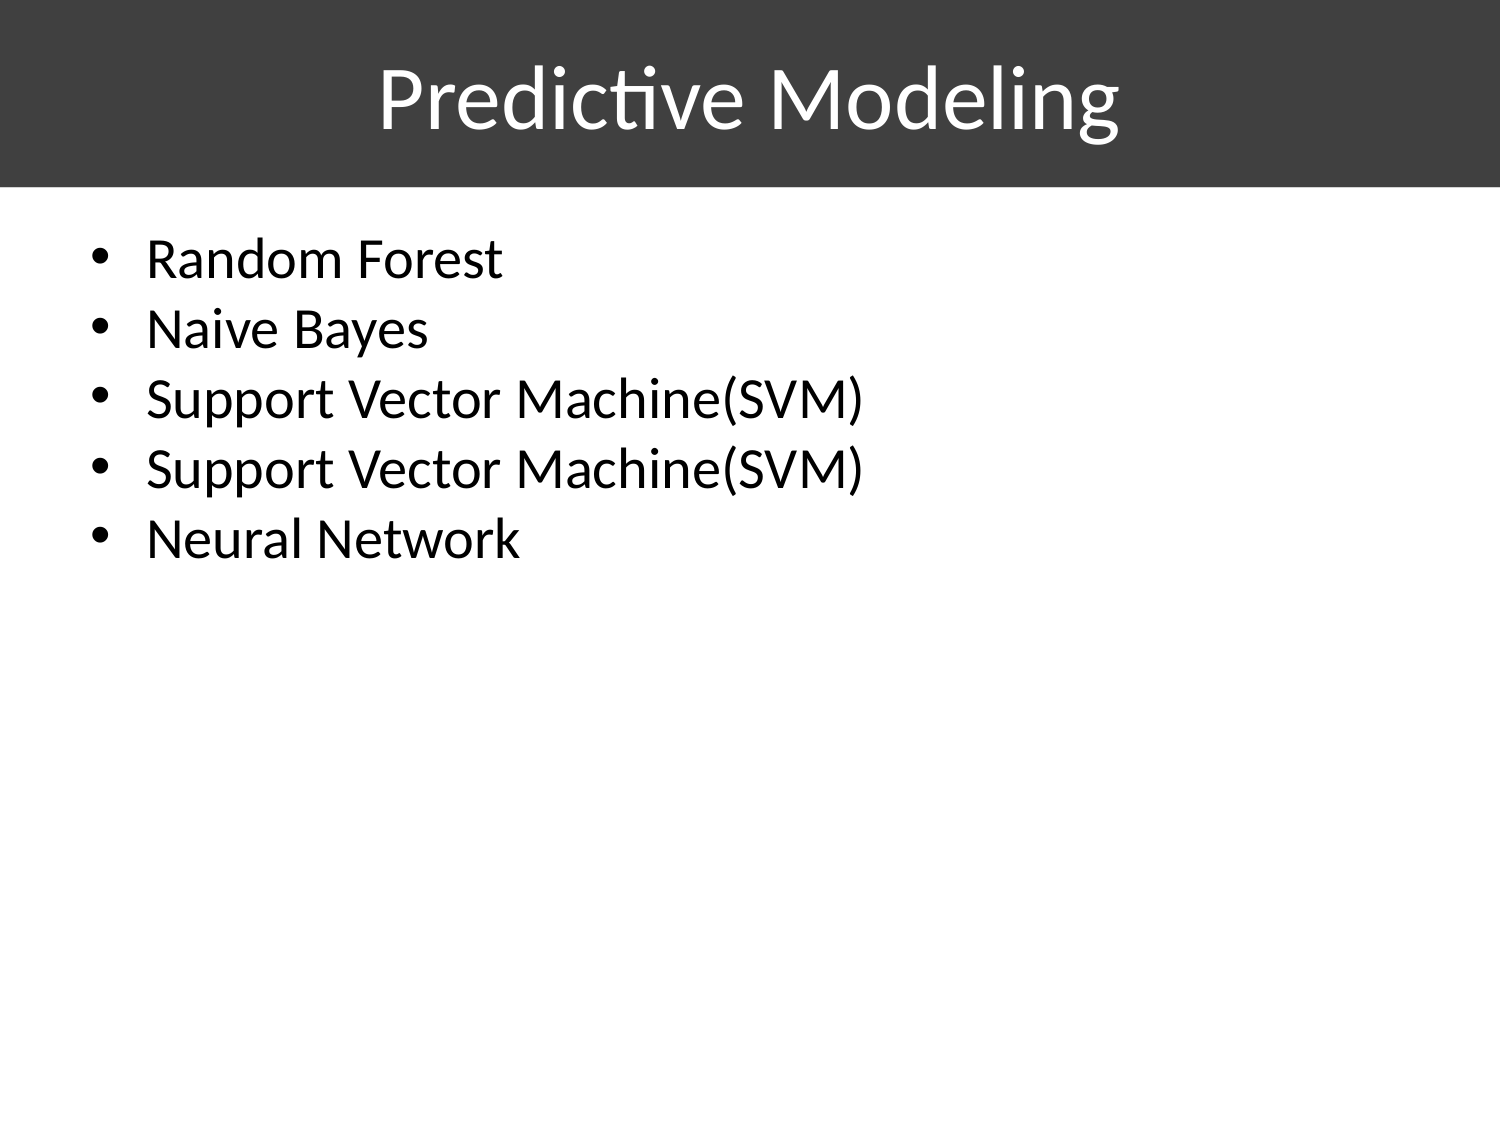

# Predictive Modeling
Random Forest
Naive Bayes
Support Vector Machine(SVM)
Support Vector Machine(SVM)
Neural Network